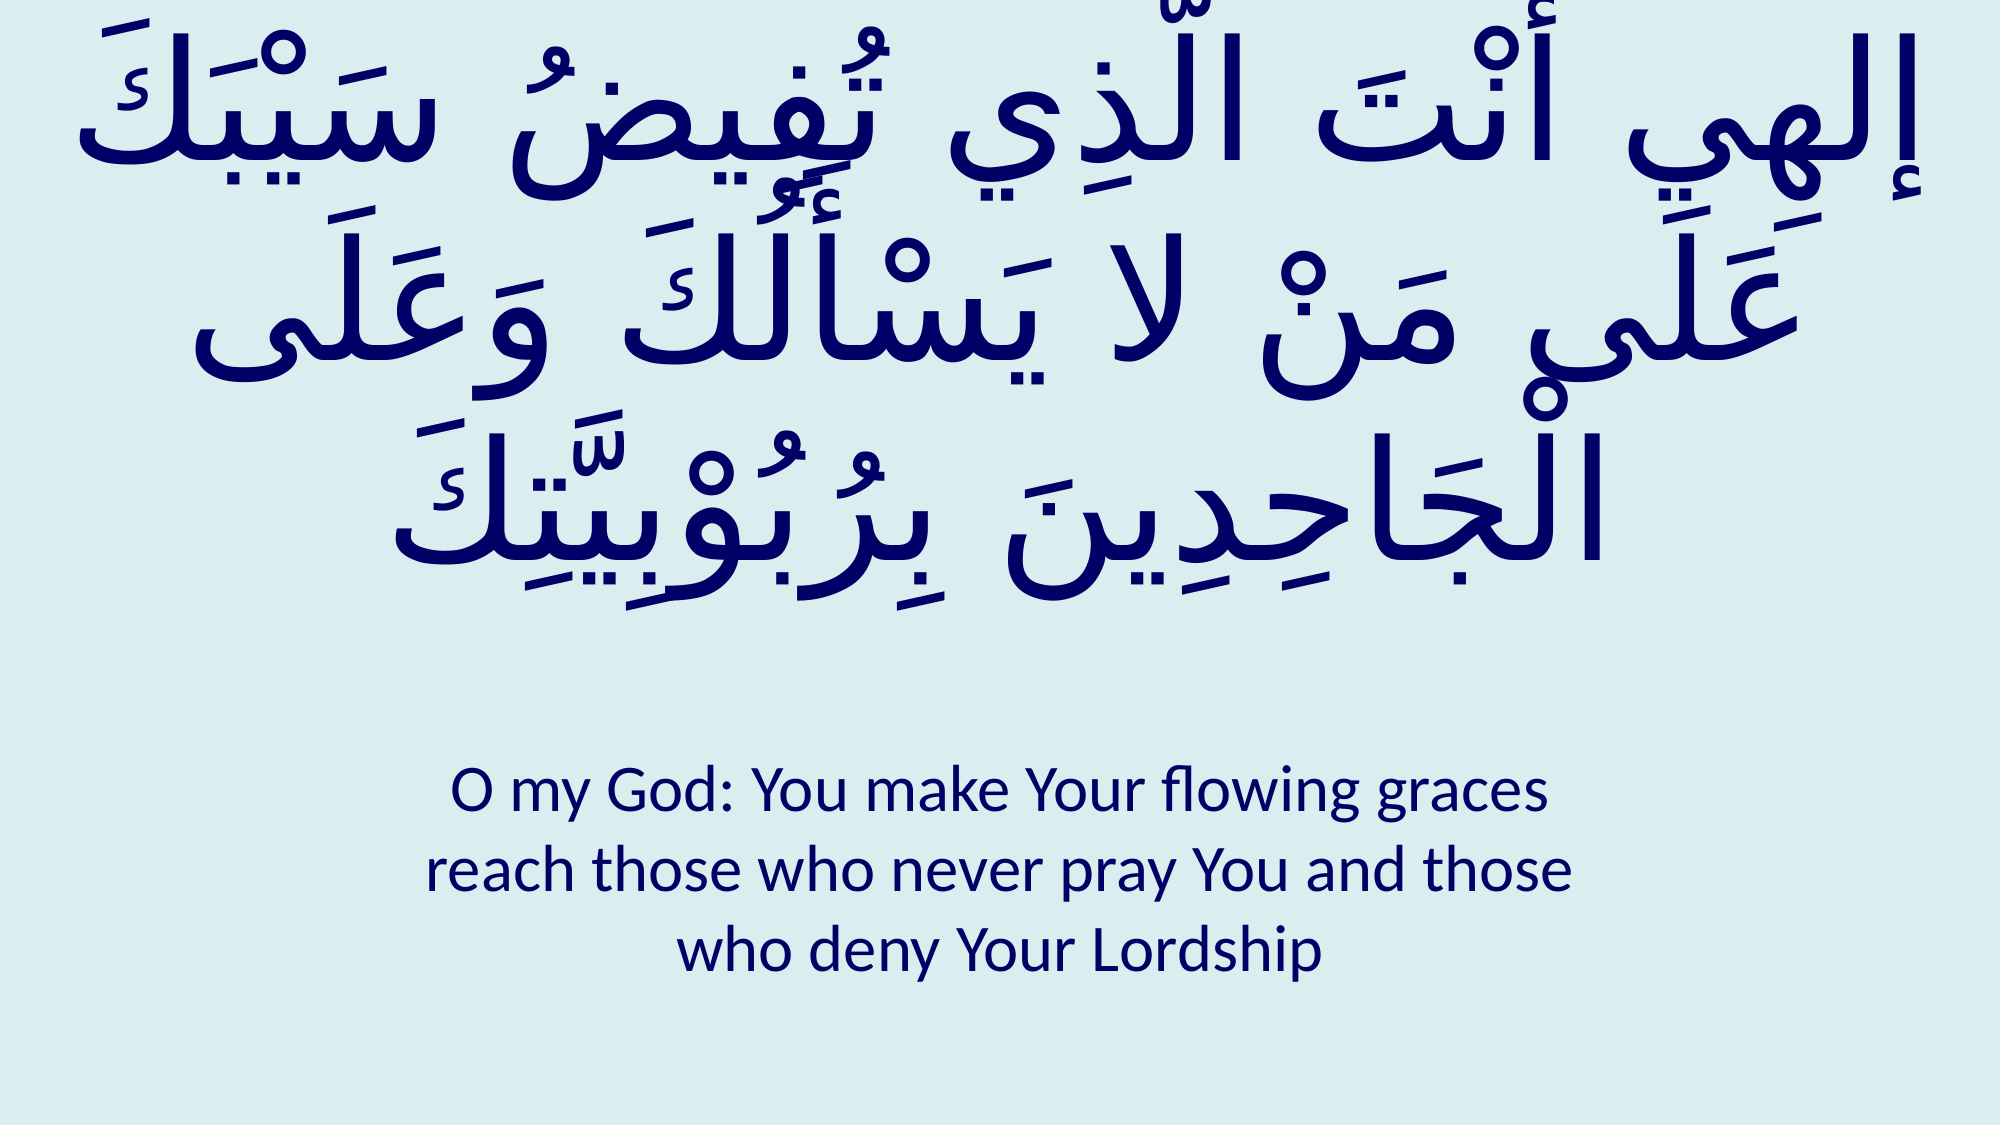

# إلهِي أَنْتَ الَّذِي تُفِيضُ سَيْبَكَ عَلَى مَنْ لا يَسْأَلُكَ وَعَلَى الْجَاحِدِينَ بِرُبُوْبِيَّتِكَ
O my God: You make Your flowing graces reach those who never pray You and those who deny Your Lordship